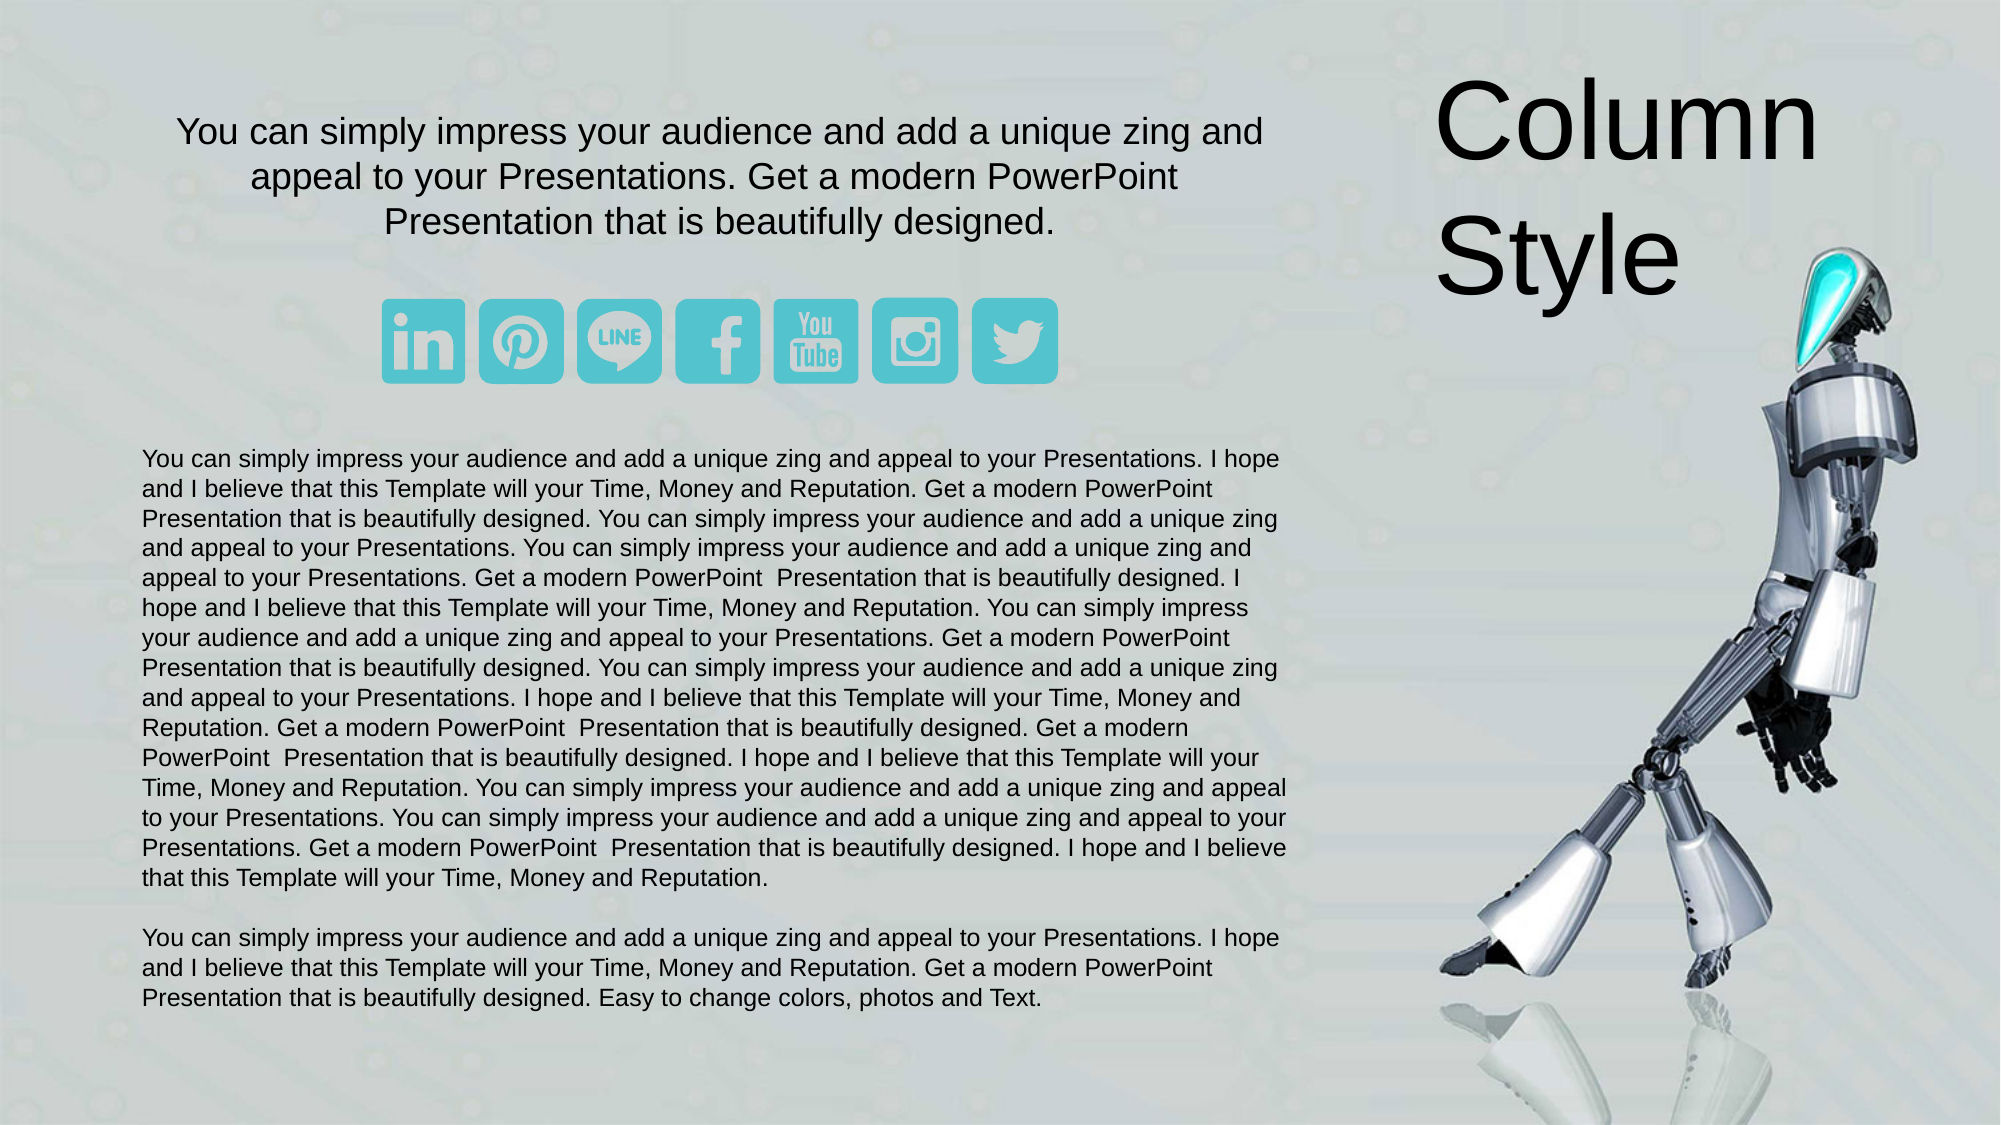

Column  Style
You can simply impress your audience and add a unique zing and appeal to your Presentations. Get a modern PowerPoint  Presentation that is beautifully designed.

You can simply impress your audience and add a unique zing and appeal to your Presentations. I hope and I believe that this Template will your Time, Money and Reputation. Get a modern PowerPoint  Presentation that is beautifully designed. You can simply impress your audience and add a unique zing and appeal to your Presentations. You can simply impress your audience and add a unique zing and appeal to your Presentations. Get a modern PowerPoint  Presentation that is beautifully designed. I hope and I believe that this Template will your Time, Money and Reputation. You can simply impress your audience and add a unique zing and appeal to your Presentations. Get a modern PowerPoint  Presentation that is beautifully designed. You can simply impress your audience and add a unique zing and appeal to your Presentations. I hope and I believe that this Template will your Time, Money and Reputation. Get a modern PowerPoint  Presentation that is beautifully designed. Get a modern PowerPoint  Presentation that is beautifully designed. I hope and I believe that this Template will your Time, Money and Reputation. You can simply impress your audience and add a unique zing and appeal to your Presentations. You can simply impress your audience and add a unique zing and appeal to your Presentations. Get a modern PowerPoint  Presentation that is beautifully designed. I hope and I believe that this Template will your Time, Money and Reputation.

You can simply impress your audience and add a unique zing and appeal to your Presentations. I hope and I believe that this Template will your Time, Money and Reputation. Get a modern PowerPoint  Presentation that is beautifully designed. Easy to change colors, photos and Text.